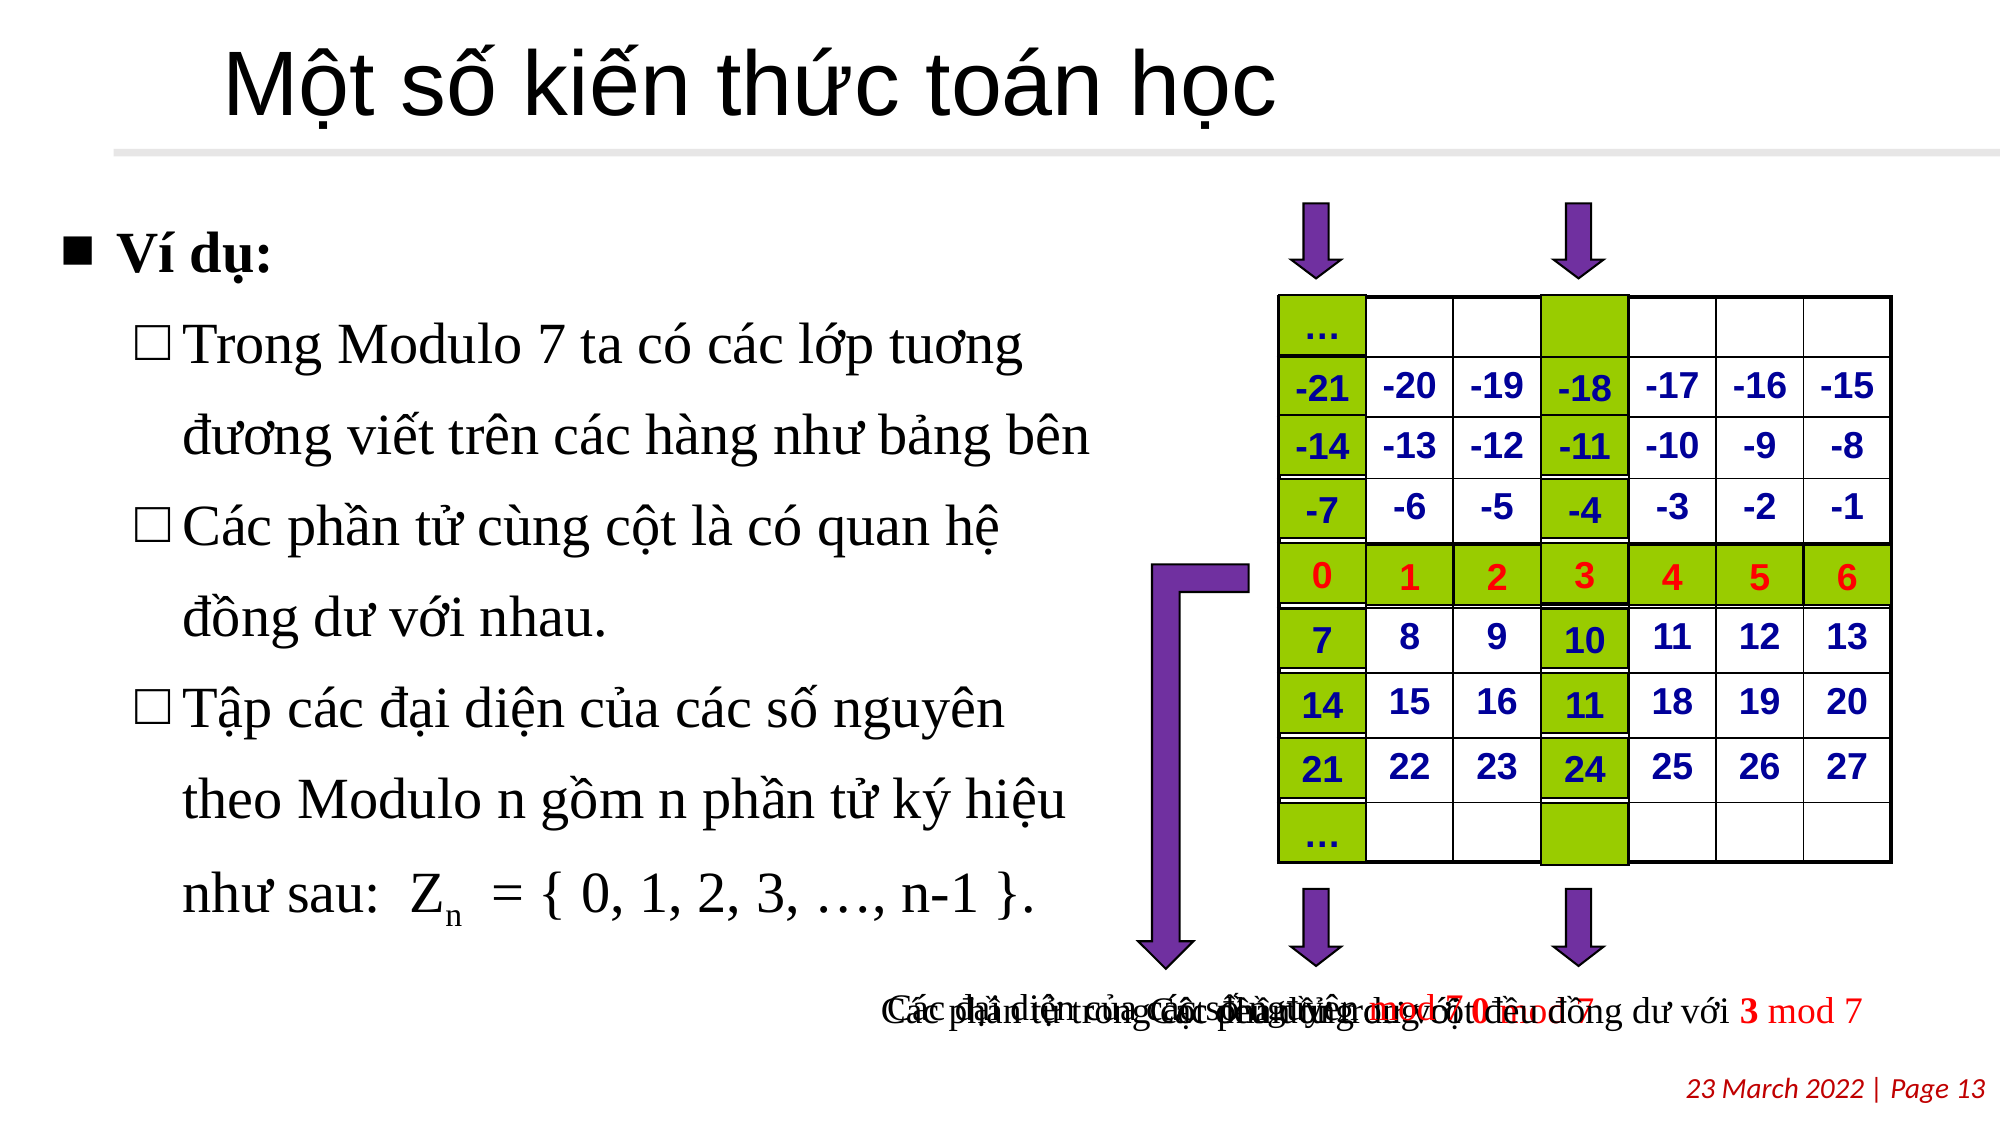

# Một số kiến thức toán học
Ví dụ:
Trong Modulo 7 ta có các lớp tuơng đương viết trên các hàng như bảng bên
Các phần tử cùng cột là có quan hệ đồng dư với nhau.
Tập các đại diện của các số nguyên theo Modulo n gồm n phần tử ký hiệu  như sau:  Zn  = { 0, 1, 2, 3, …, n-1 }.

…

| … |  |  |  |  |  |  |
| --- | --- | --- | --- | --- | --- | --- |
| -21 | -20 | -19 | -18 | -17 | -16 | -15 |
| -14 | -13 | -12 | -11 | -10 | -9 | -8 |
| -7 | -6 | -5 | -4 | -3 | -2 | -1 |
| 0 | 1 | 2 | 3 | 4 | 5 | 6 |
| 7 | 8 | 9 | 10 | 11 | 12 | 13 |
| 14 | 15 | 16 | 17 | 18 | 19 | 20 |
| 21 | 22 | 23 | 24 | 25 | 26 | 27 |
| … |  |  |  |  |  |  |
-21
-18
-14
-11
-7
-4
0
3
1
2
3
4
5
6

7
10
14
11
21
24
…

Các đại diện của các số nguyên mod 7
Các phần tử trong cột đều đồng dư với 0 mod 7
Các phần tử trong cột đều đồng dư với 3 mod 7